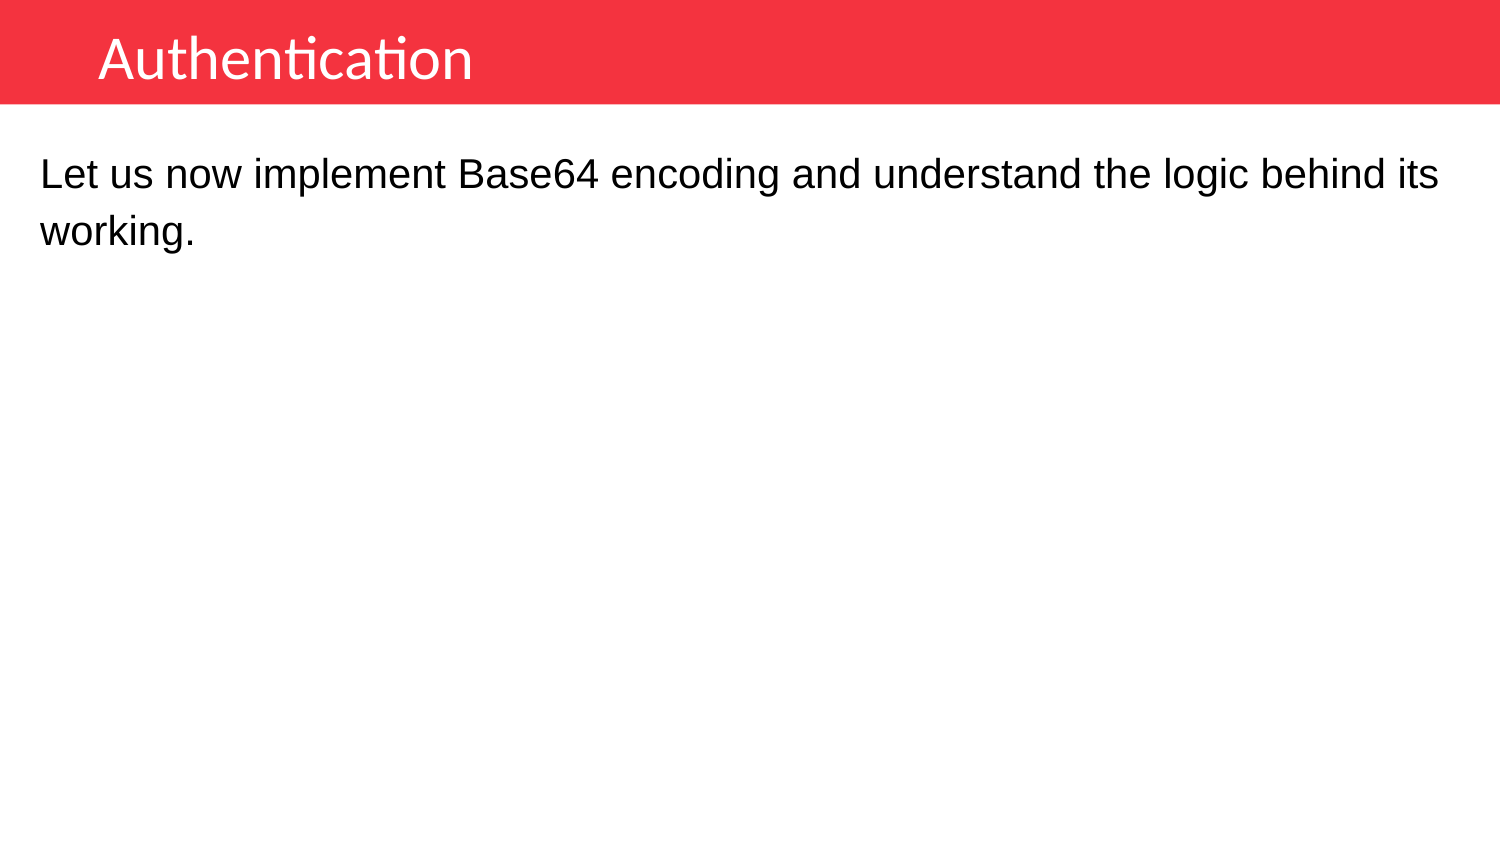

Authentication

Let us now implement Base64 encoding and understand the logic behind its working.